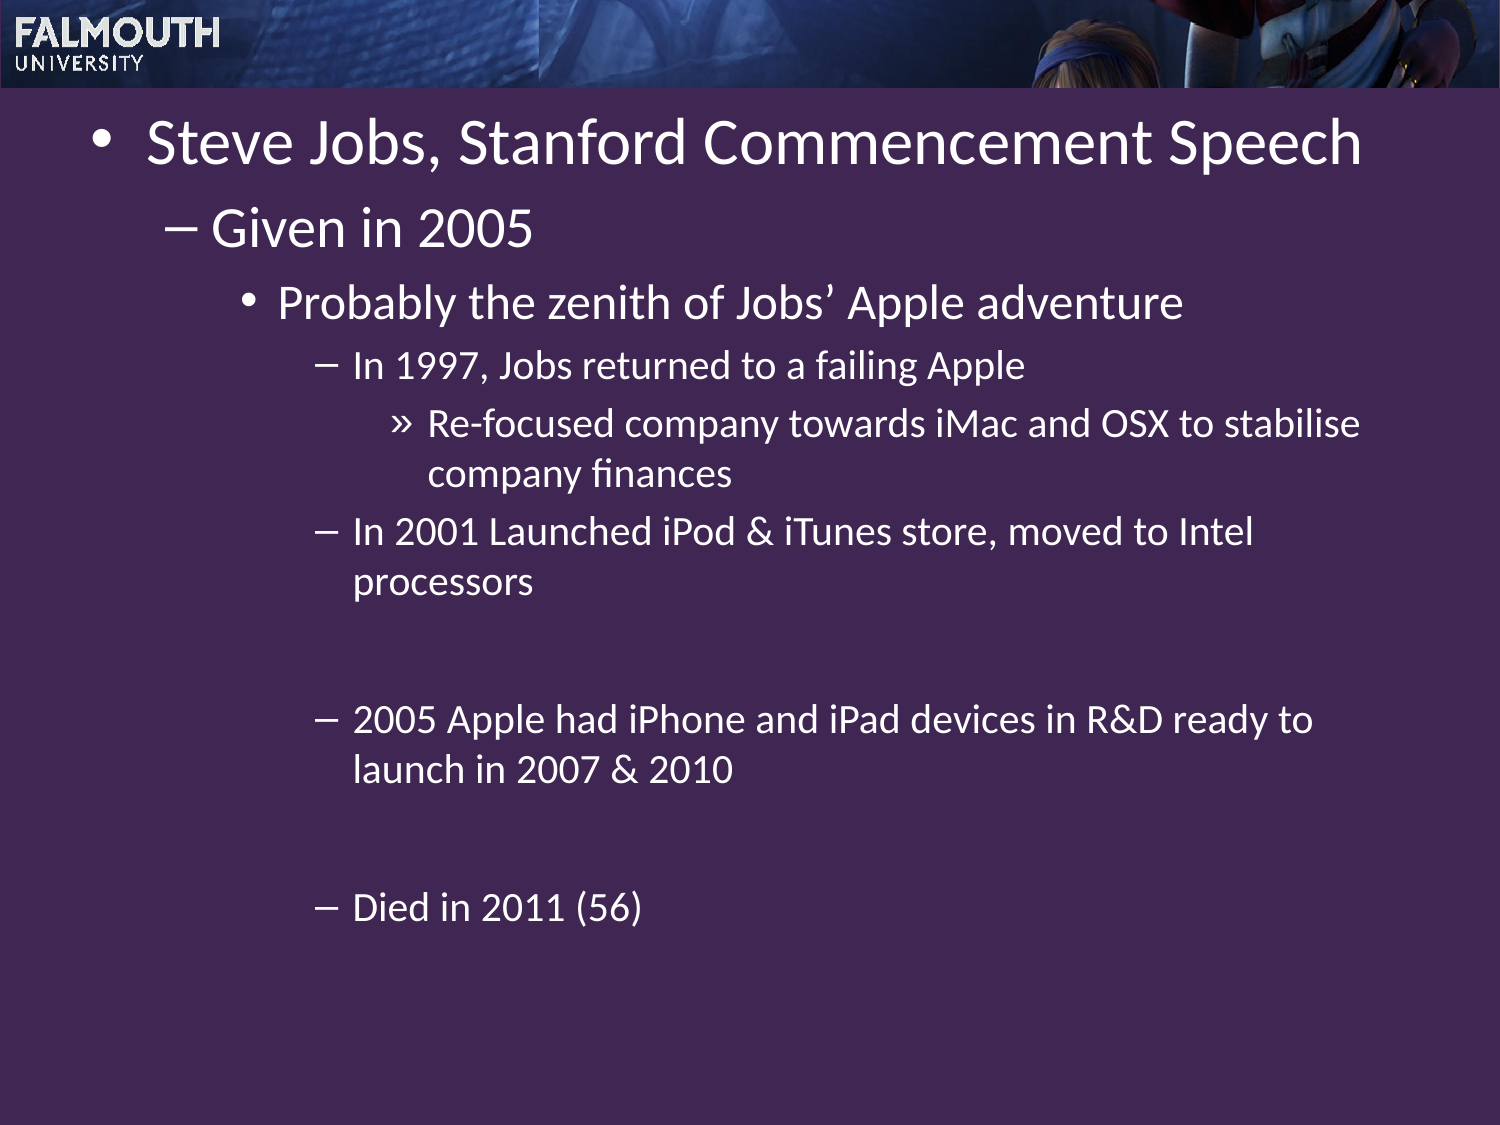

Steve Jobs, Stanford Commencement Speech
Given in 2005
Probably the zenith of Jobs’ Apple adventure
In 1997, Jobs returned to a failing Apple
Re-focused company towards iMac and OSX to stabilise company finances
In 2001 Launched iPod & iTunes store, moved to Intel processors

2005 Apple had iPhone and iPad devices in R&D ready to launch in 2007 & 2010

Died in 2011 (56)